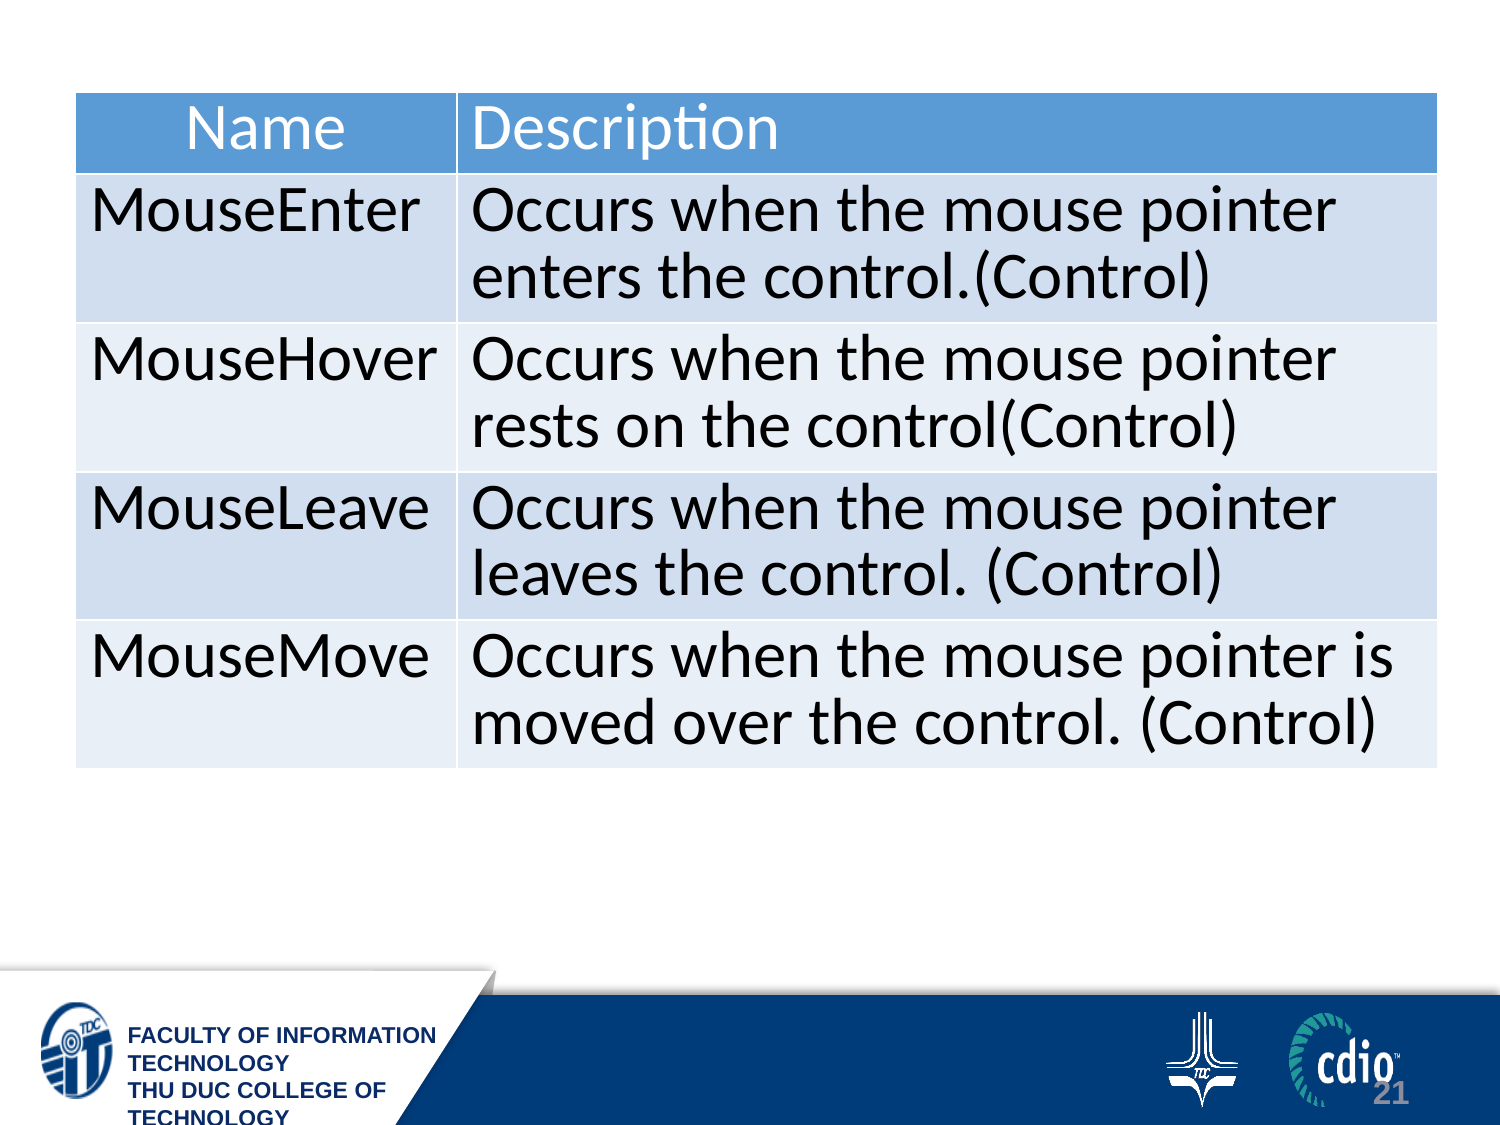

| Name | Description |
| --- | --- |
| MouseEnter | Occurs when the mouse pointer enters the control.(Control) |
| MouseHover | Occurs when the mouse pointer rests on the control(Control) |
| MouseLeave | Occurs when the mouse pointer leaves the control. (Control) |
| MouseMove | Occurs when the mouse pointer is moved over the control. (Control) |
21